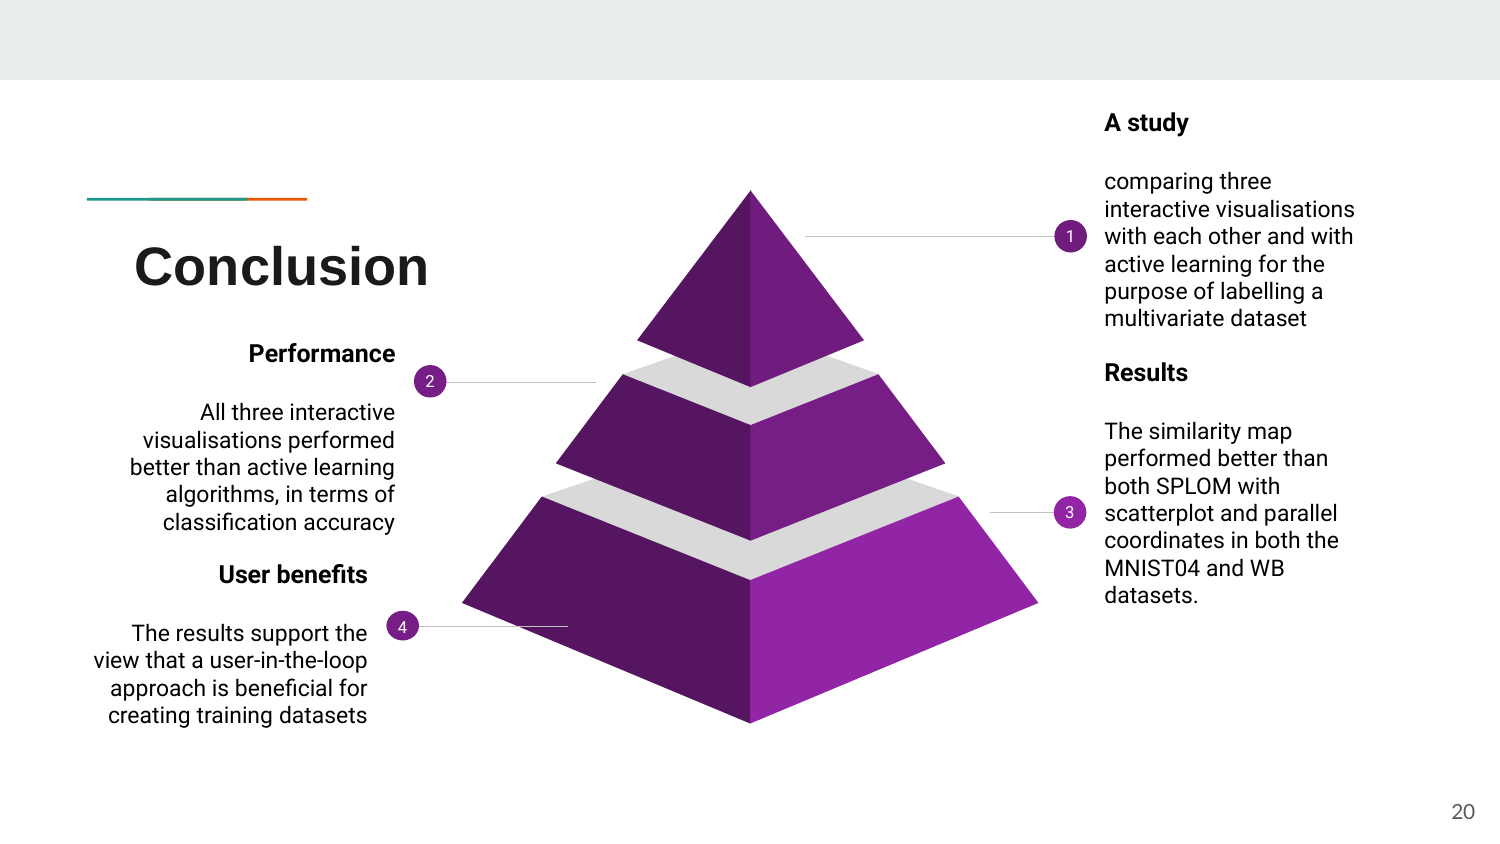

A study

comparing three interactive visualisations with each other and with active learning for the purpose of labelling a multivariate dataset

1

# Conclusion
2
Performance

All three interactive visualisations performed better than active learning algorithms, in terms of classification accuracy

Results

The similarity map performed better than both SPLOM with scatterplot and parallel coordinates in both the MNIST04 and WB datasets.

3

4
User benefits

The results support the view that a user-in-the-loop approach is beneficial for creating training datasets

20